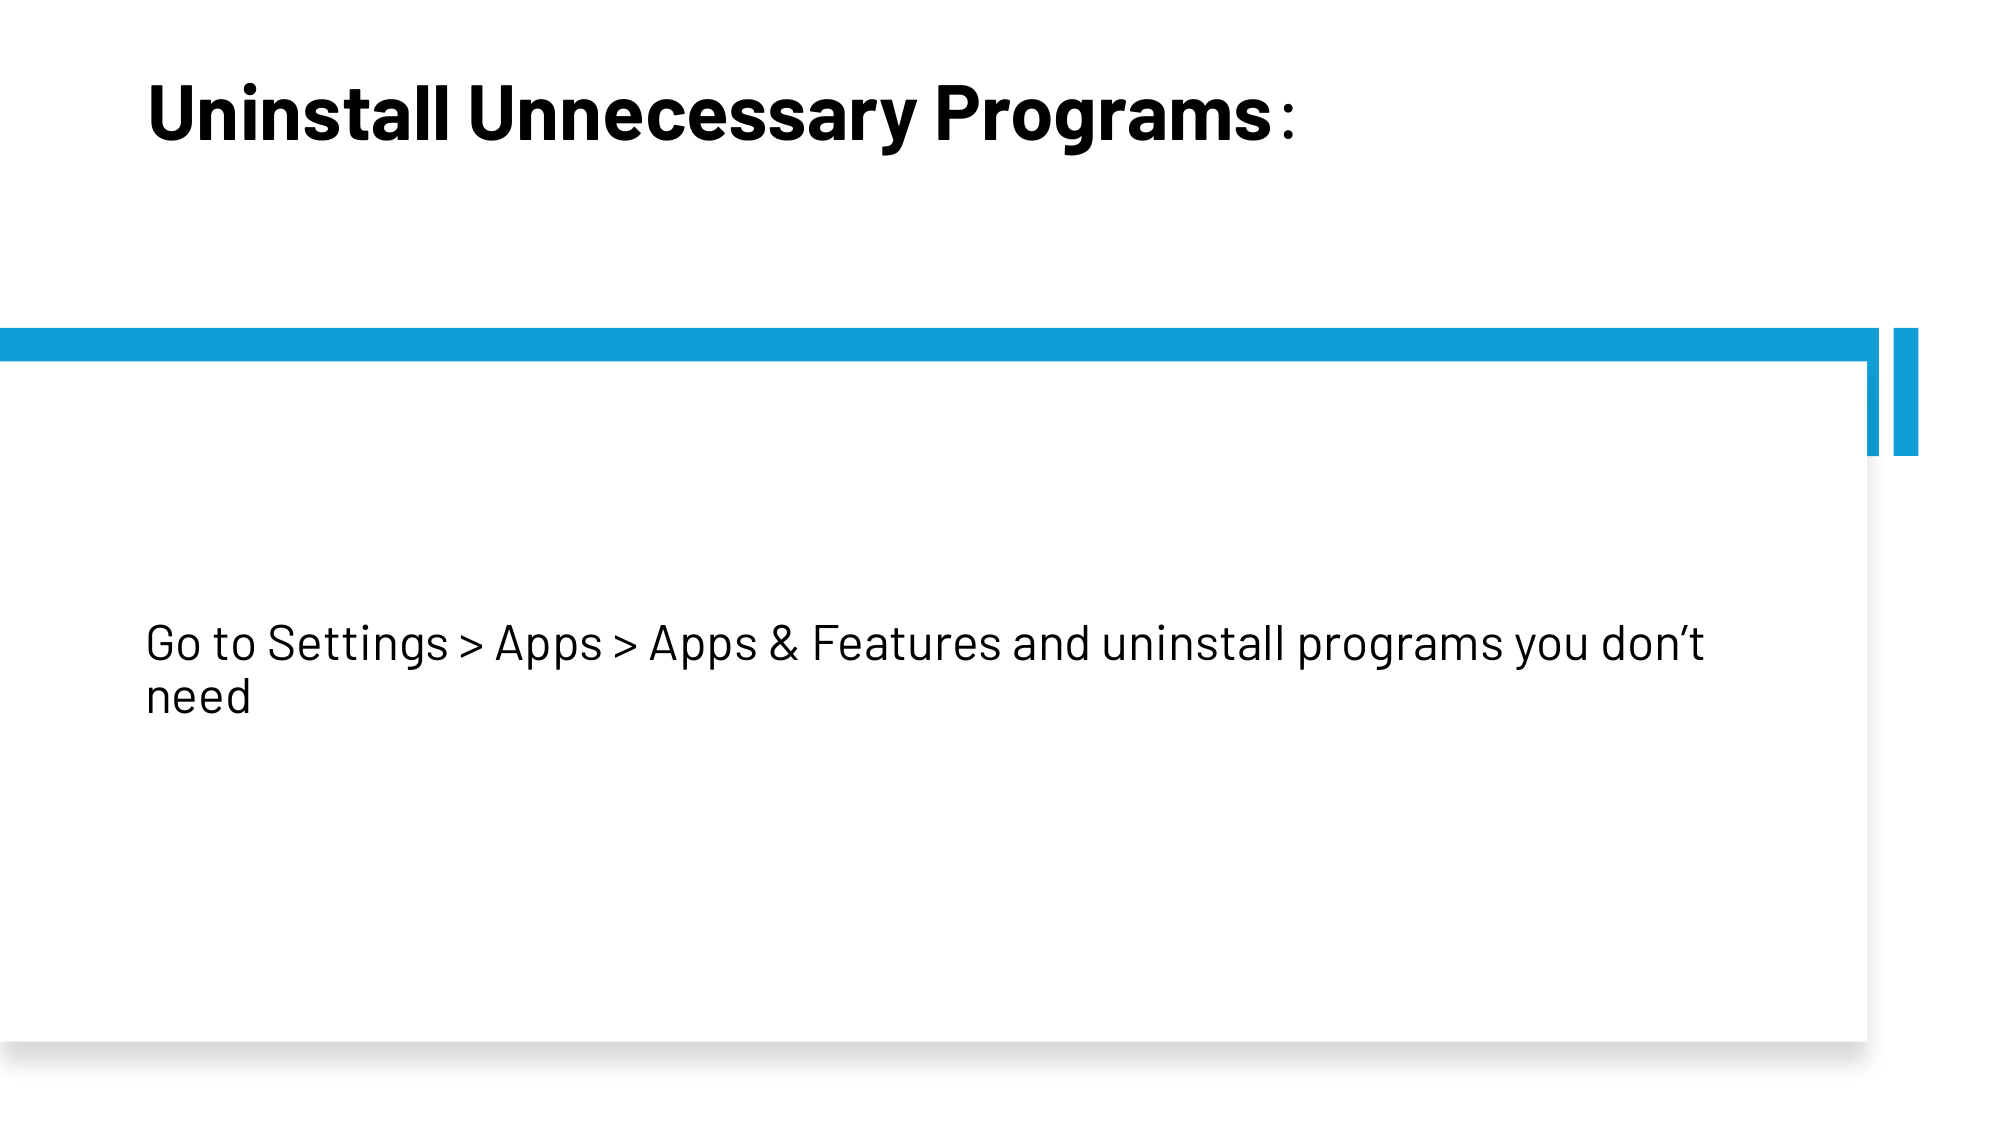

# Uninstall Unnecessary Programs:

Go to Settings > Apps > Apps & Features and uninstall programs you don’t need